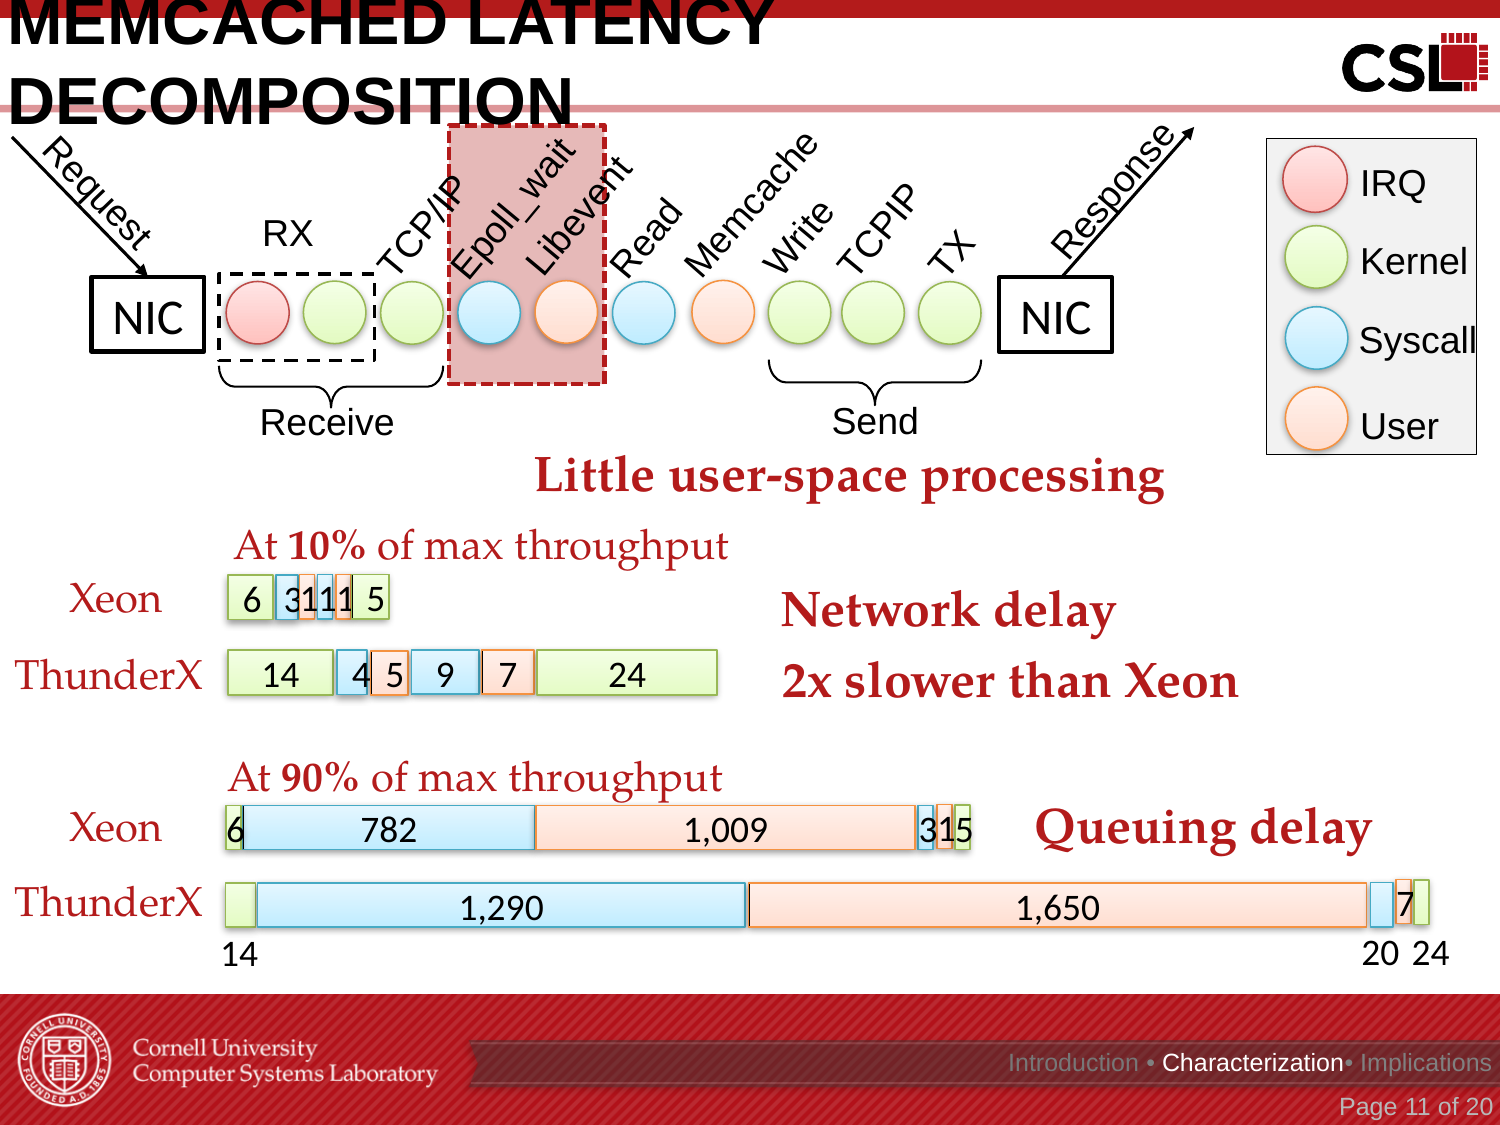

# Memcached Latency Decomposition
Memcache

Epoll_wait

Libevent

TCP/IP

TCPIP

TX

IRQ

Kernel

Syscall

User
Read

Response
Write

Request
RX

NIC
NIC

Send

Receive
Little user-space processing
At 10% of max throughput
Xeon

ThunderX
Network delay
1
1
1
5
6
14
3
2x slower than Xeon

7
9
24
4
5
At 90% of max throughput
Xeon

ThunderX
Queuing delay

1
5
3
6
782
1,009
7

1,290
1,650

24
20
14
Introduction • Characterization• Implications
Page 11 of 20